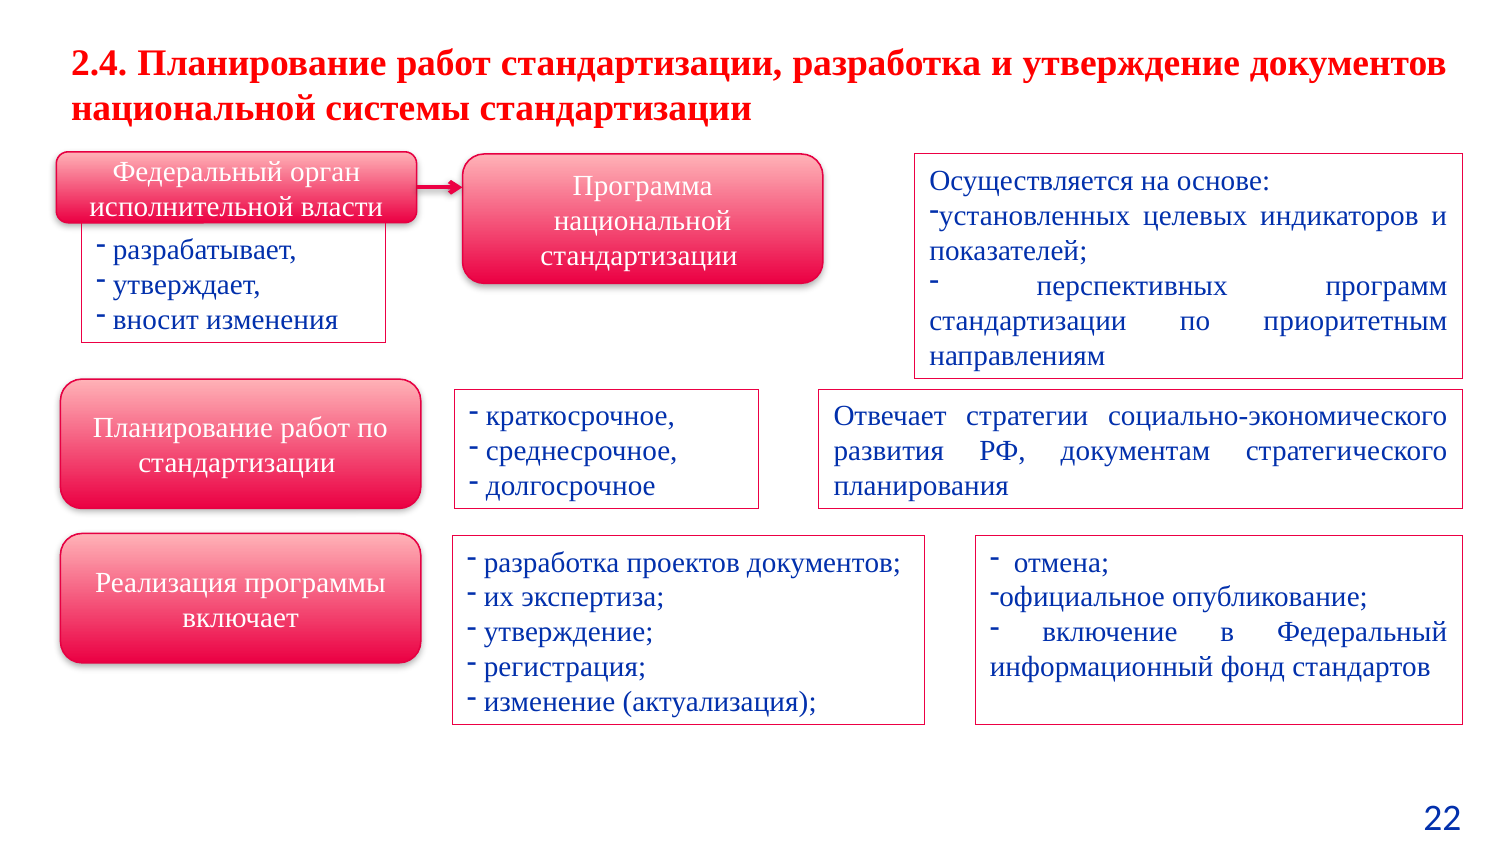

2.4. Планирование работ стандартизации, разработка и утверждение документов национальной системы стандартизации

Федеральный орган исполнительной власти
Программа национальной стандартизации
Осуществляется на основе:
установленных целевых индикаторов и показателей;
 перспективных программ стандартизации по приоритетным направлениям
 разрабатывает,
 утверждает,
 вносит изменения
Планирование работ по стандартизации
 краткосрочное,
 среднесрочное,
 долгосрочное
Отвечает стратегии социально-экономического развития РФ, документам стратегического планирования
Реализация программы включает
 разработка проектов документов;
 их экспертиза;
 утверждение;
 регистрация;
 изменение (актуализация);
  отмена;
официальное опубликование;
 включение в Федеральный информационный фонд стандартов

22